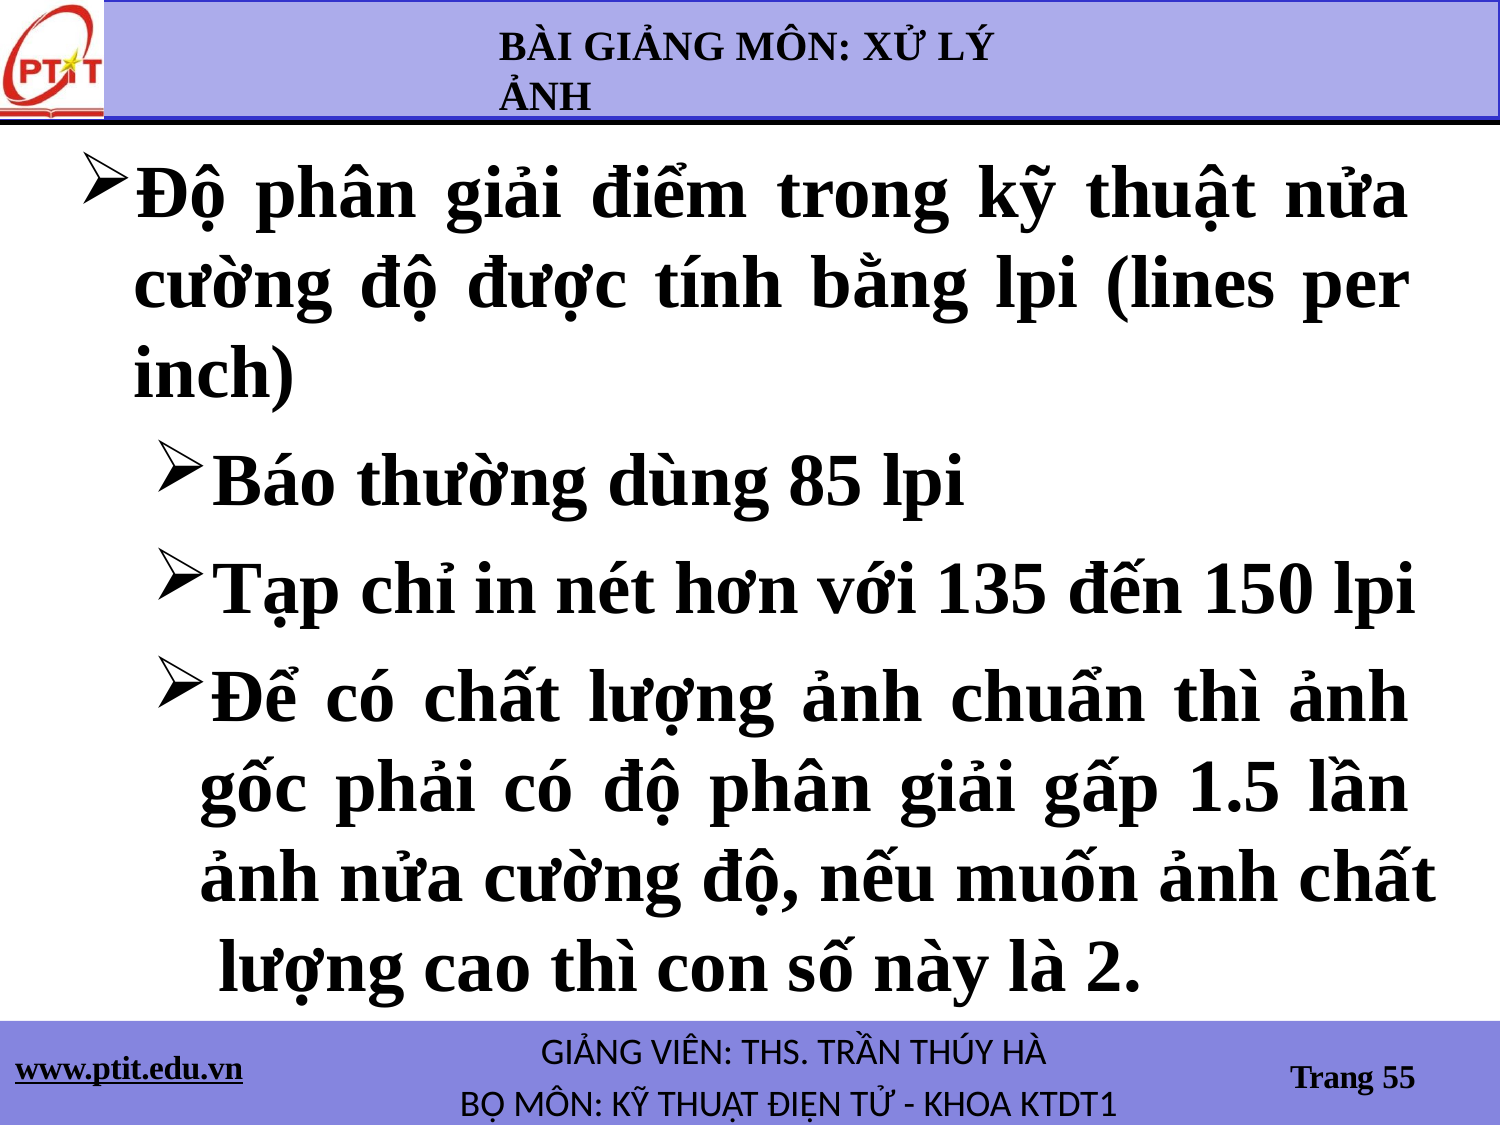

BÀI GIẢNG MÔN: XỬ LÝ ẢNH
Độ phân giải điểm trong kỹ thuật nửa  cường độ được tính bằng lpi (lines per  inch)
Báo thường dùng 85 lpi
Tạp chỉ in nét hơn với 135 đến 150 lpi
Để có chất lượng ảnh chuẩn thì ảnh  gốc phải có độ phân giải gấp 1.5 lần  ảnh nửa cường độ, nếu muốn ảnh chất  lượng cao thì con số này là 2.

GIẢNG VIÊN: THS. TRẦN THÚY HÀ
BỘ MÔN: KỸ THUẬT ĐIỆN TỬ - KHOA KTDT1
www.ptit.edu.vn
Trang 55